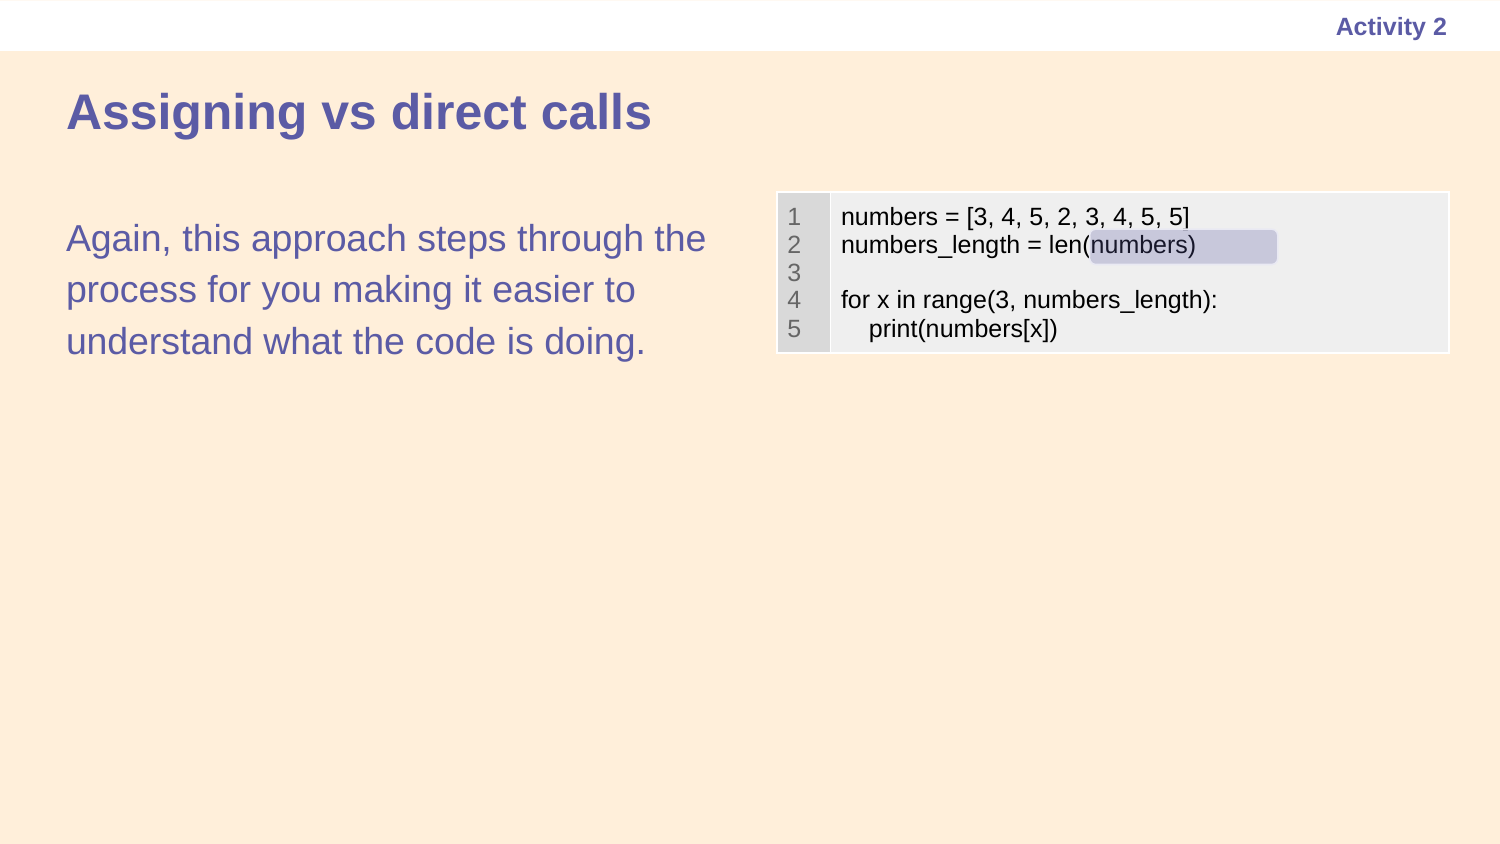

Activity 2
# Assigning vs direct calls
| 1 2 3 4 5 | numbers = [3, 4, 5, 2, 3, 4, 5, 5] numbers\_length = len(numbers) for x in range(3, numbers\_length): print(numbers[x]) |
| --- | --- |
Again, this approach steps through the process for you making it easier to understand what the code is doing.